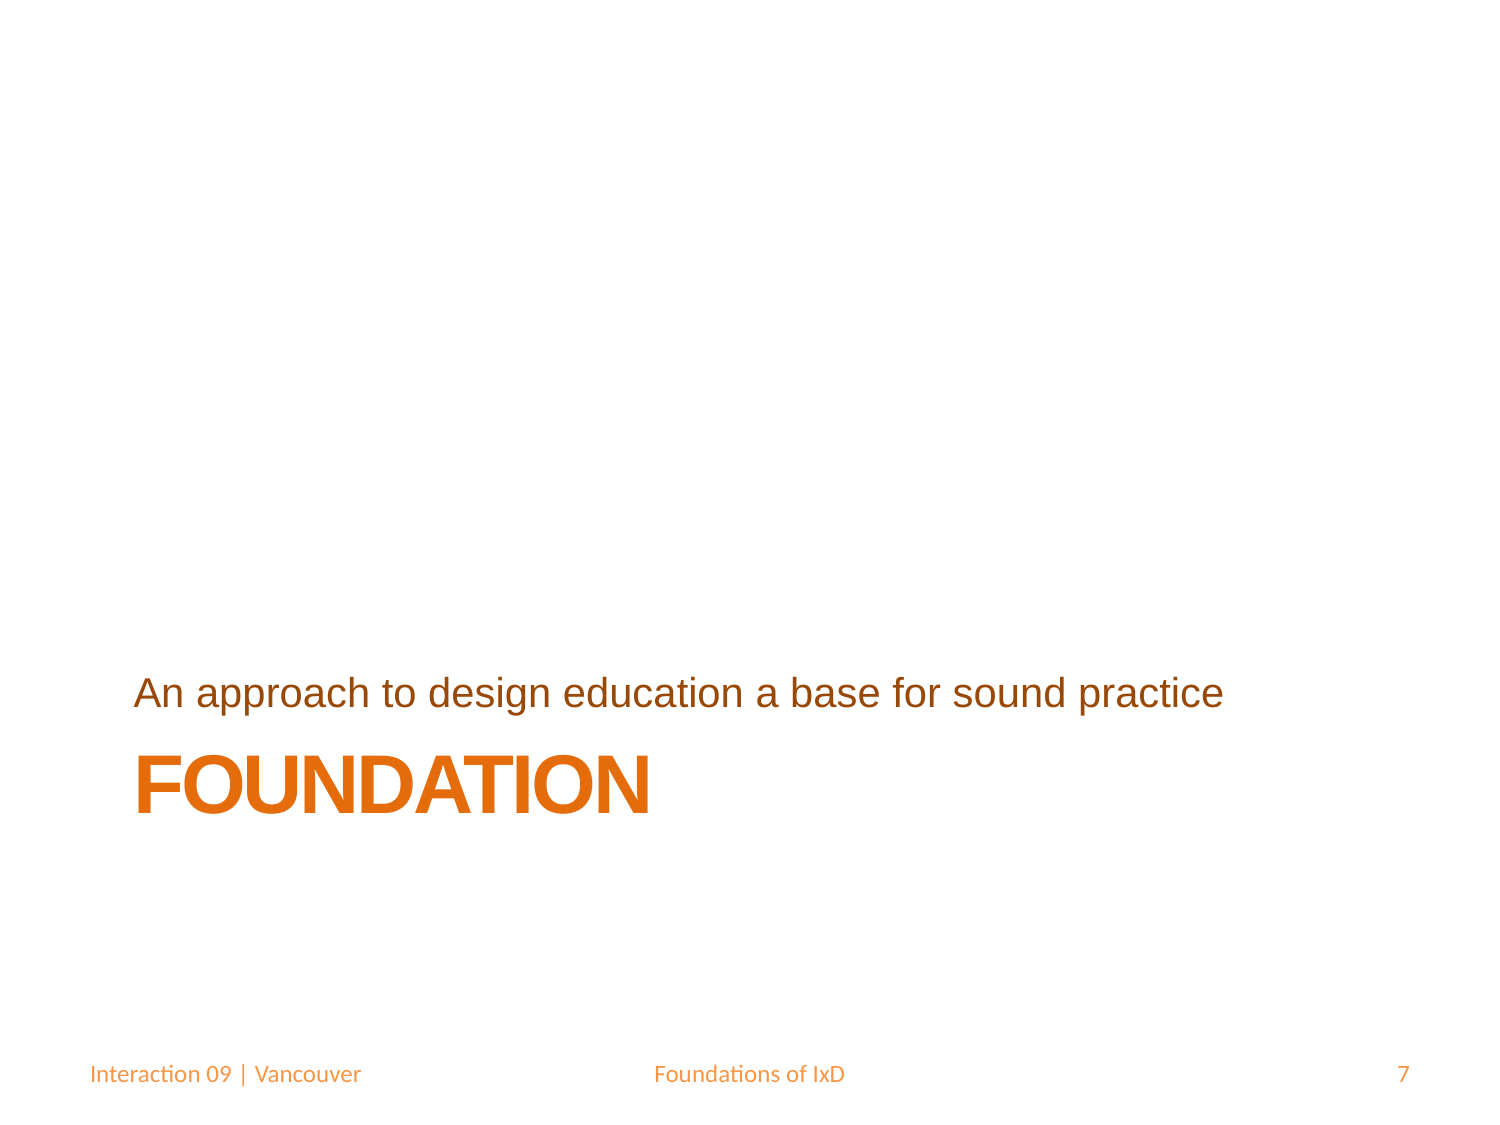

An approach to design education a base for sound practice
# foundation
Interaction 09 | Vancouver
Foundations of IxD
7